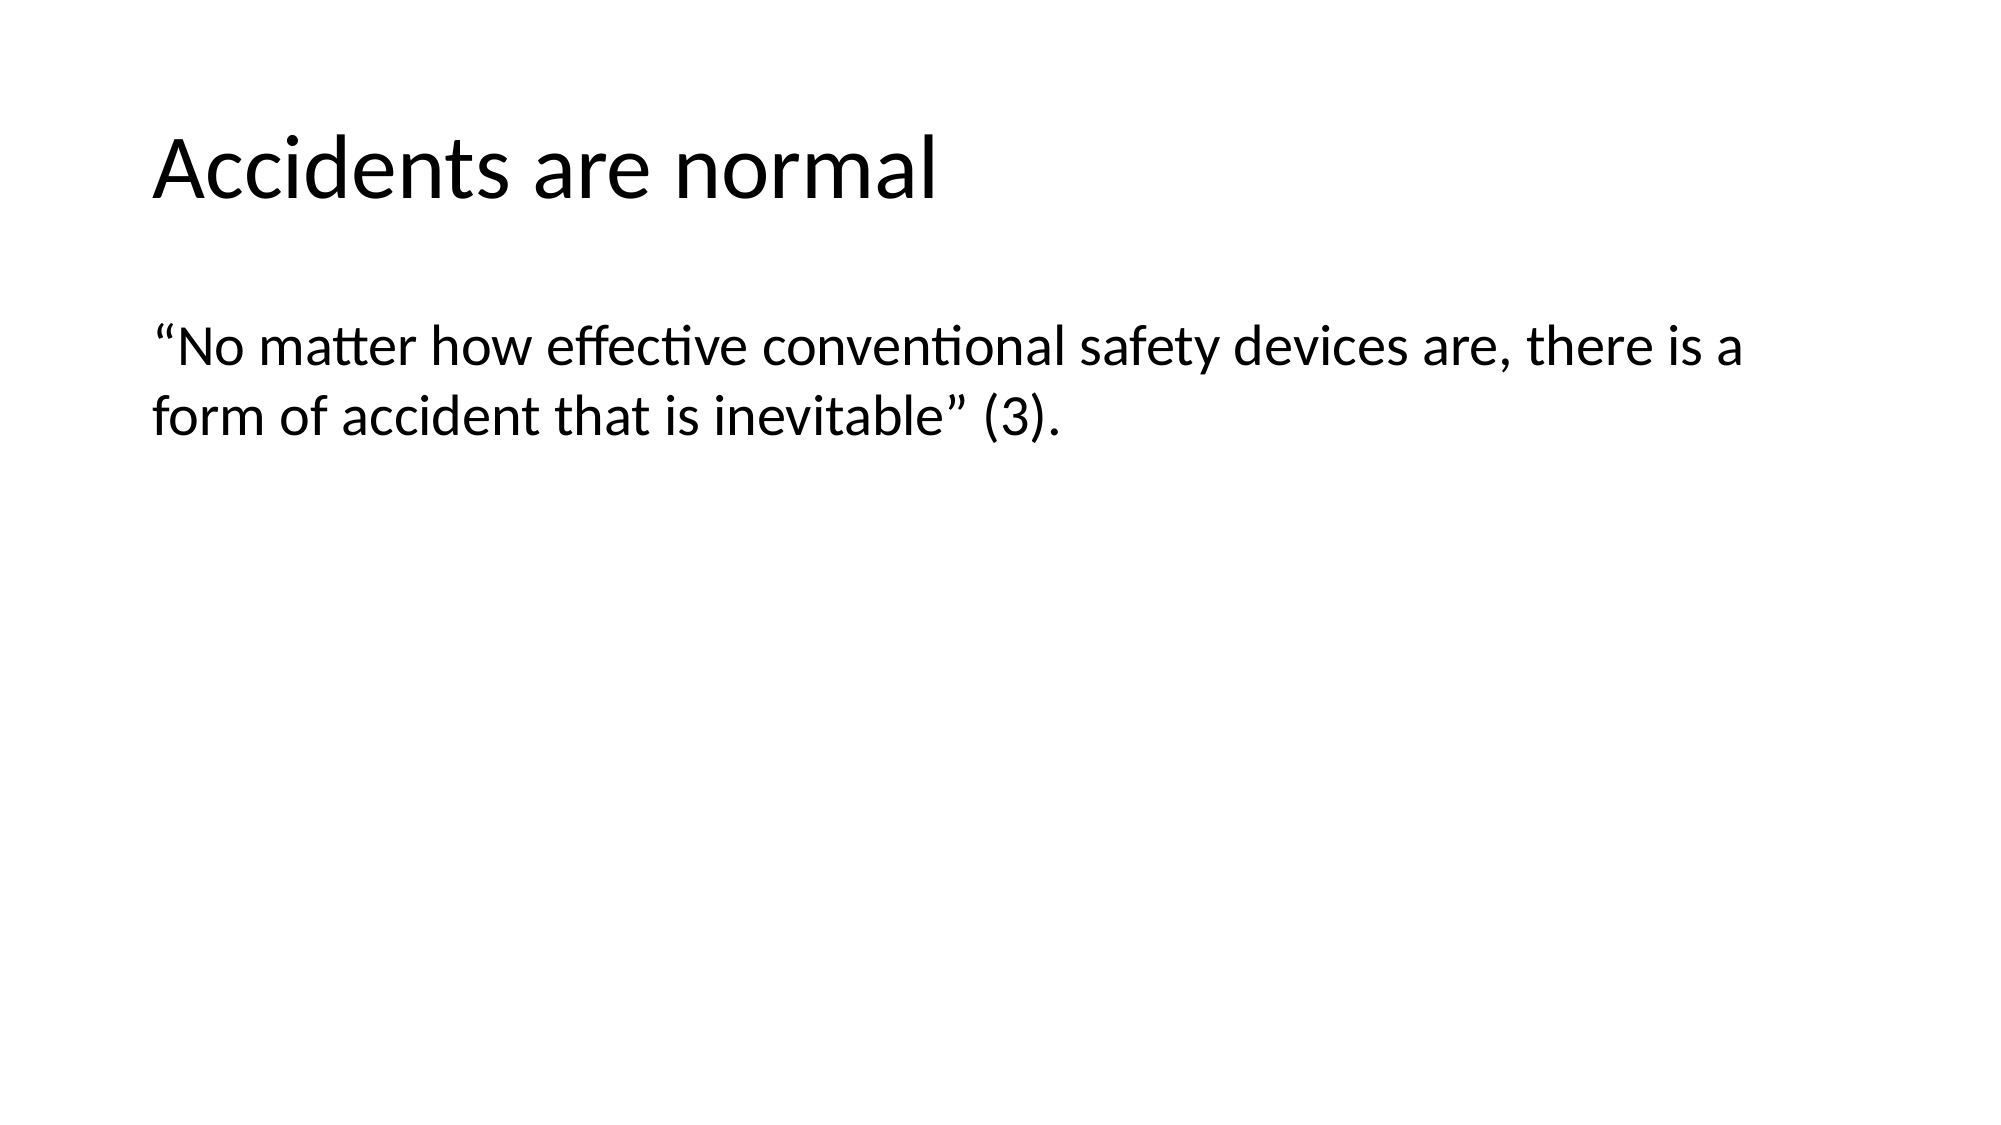

# Accidents are normal
“No matter how effective conventional safety devices are, there is a form of accident that is inevitable” (3).